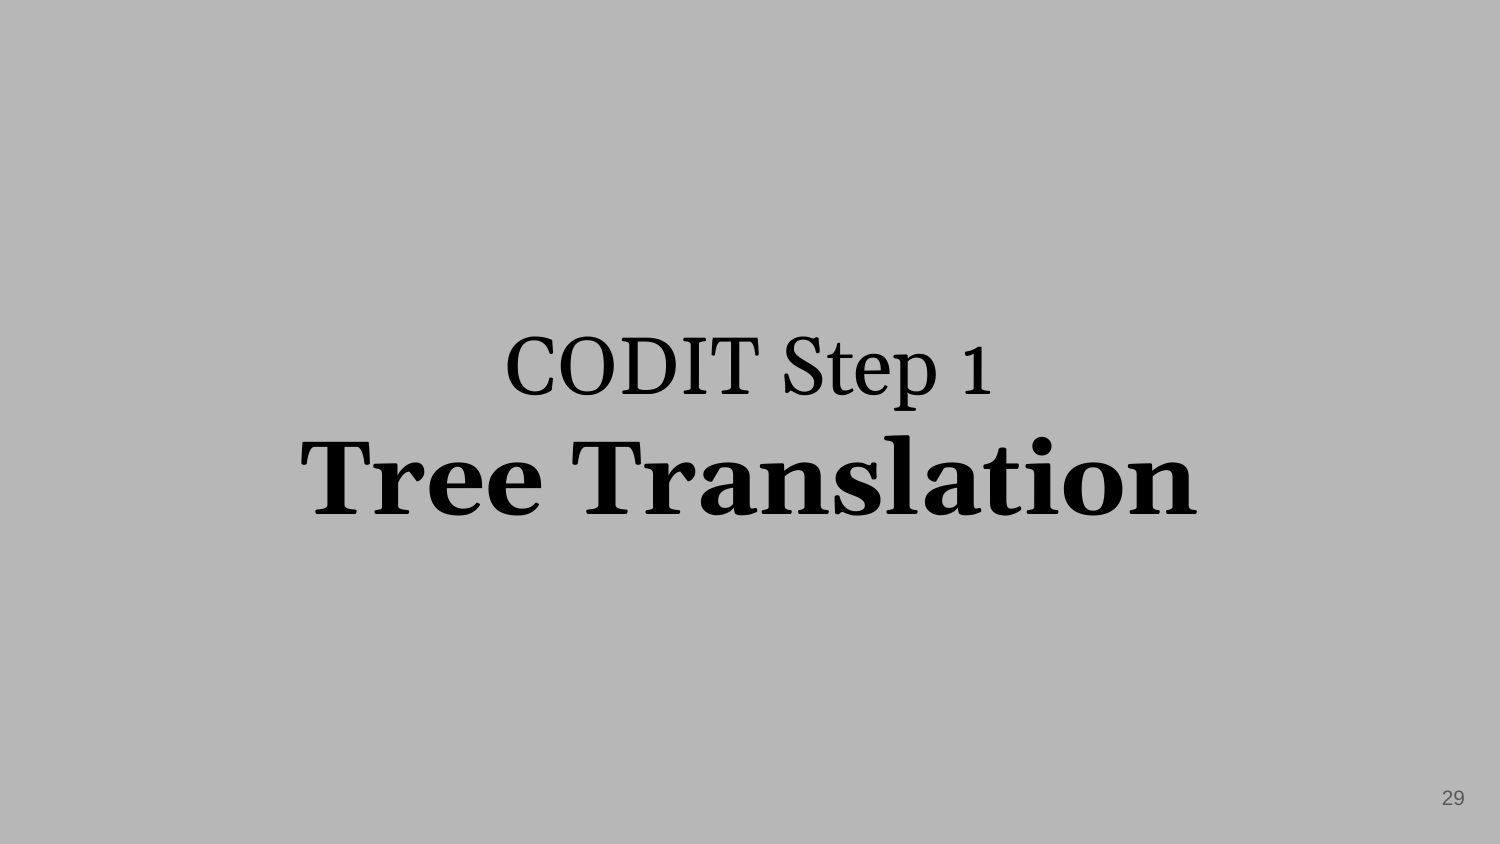

# CODIT Step 1
Tree Translation
29